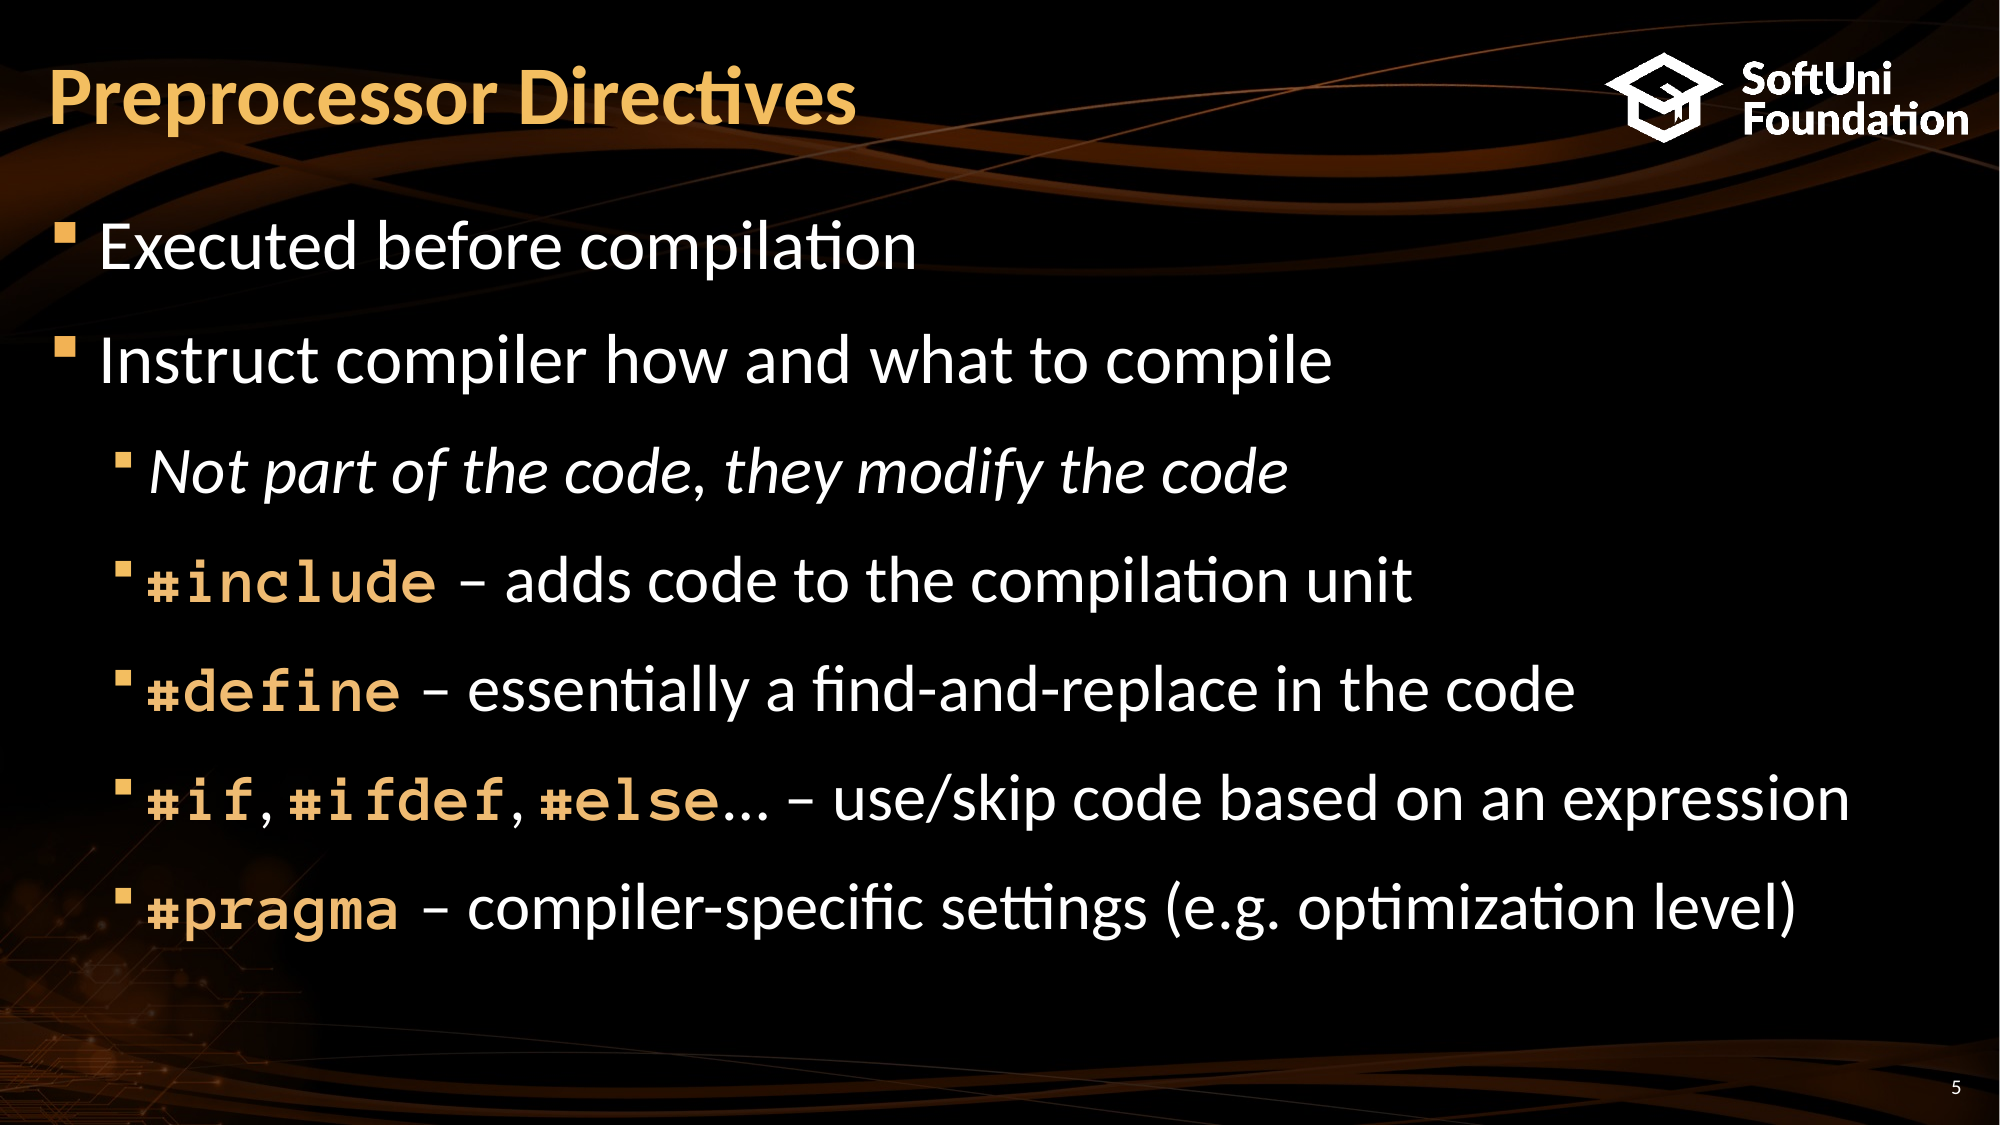

# Preprocessor Directives
Executed before compilation
Instruct compiler how and what to compile
Not part of the code, they modify the code
#include – adds code to the compilation unit
#define – essentially a find-and-replace in the code
#if, #ifdef, #else… – use/skip code based on an expression
#pragma – compiler-specific settings (e.g. optimization level)
5